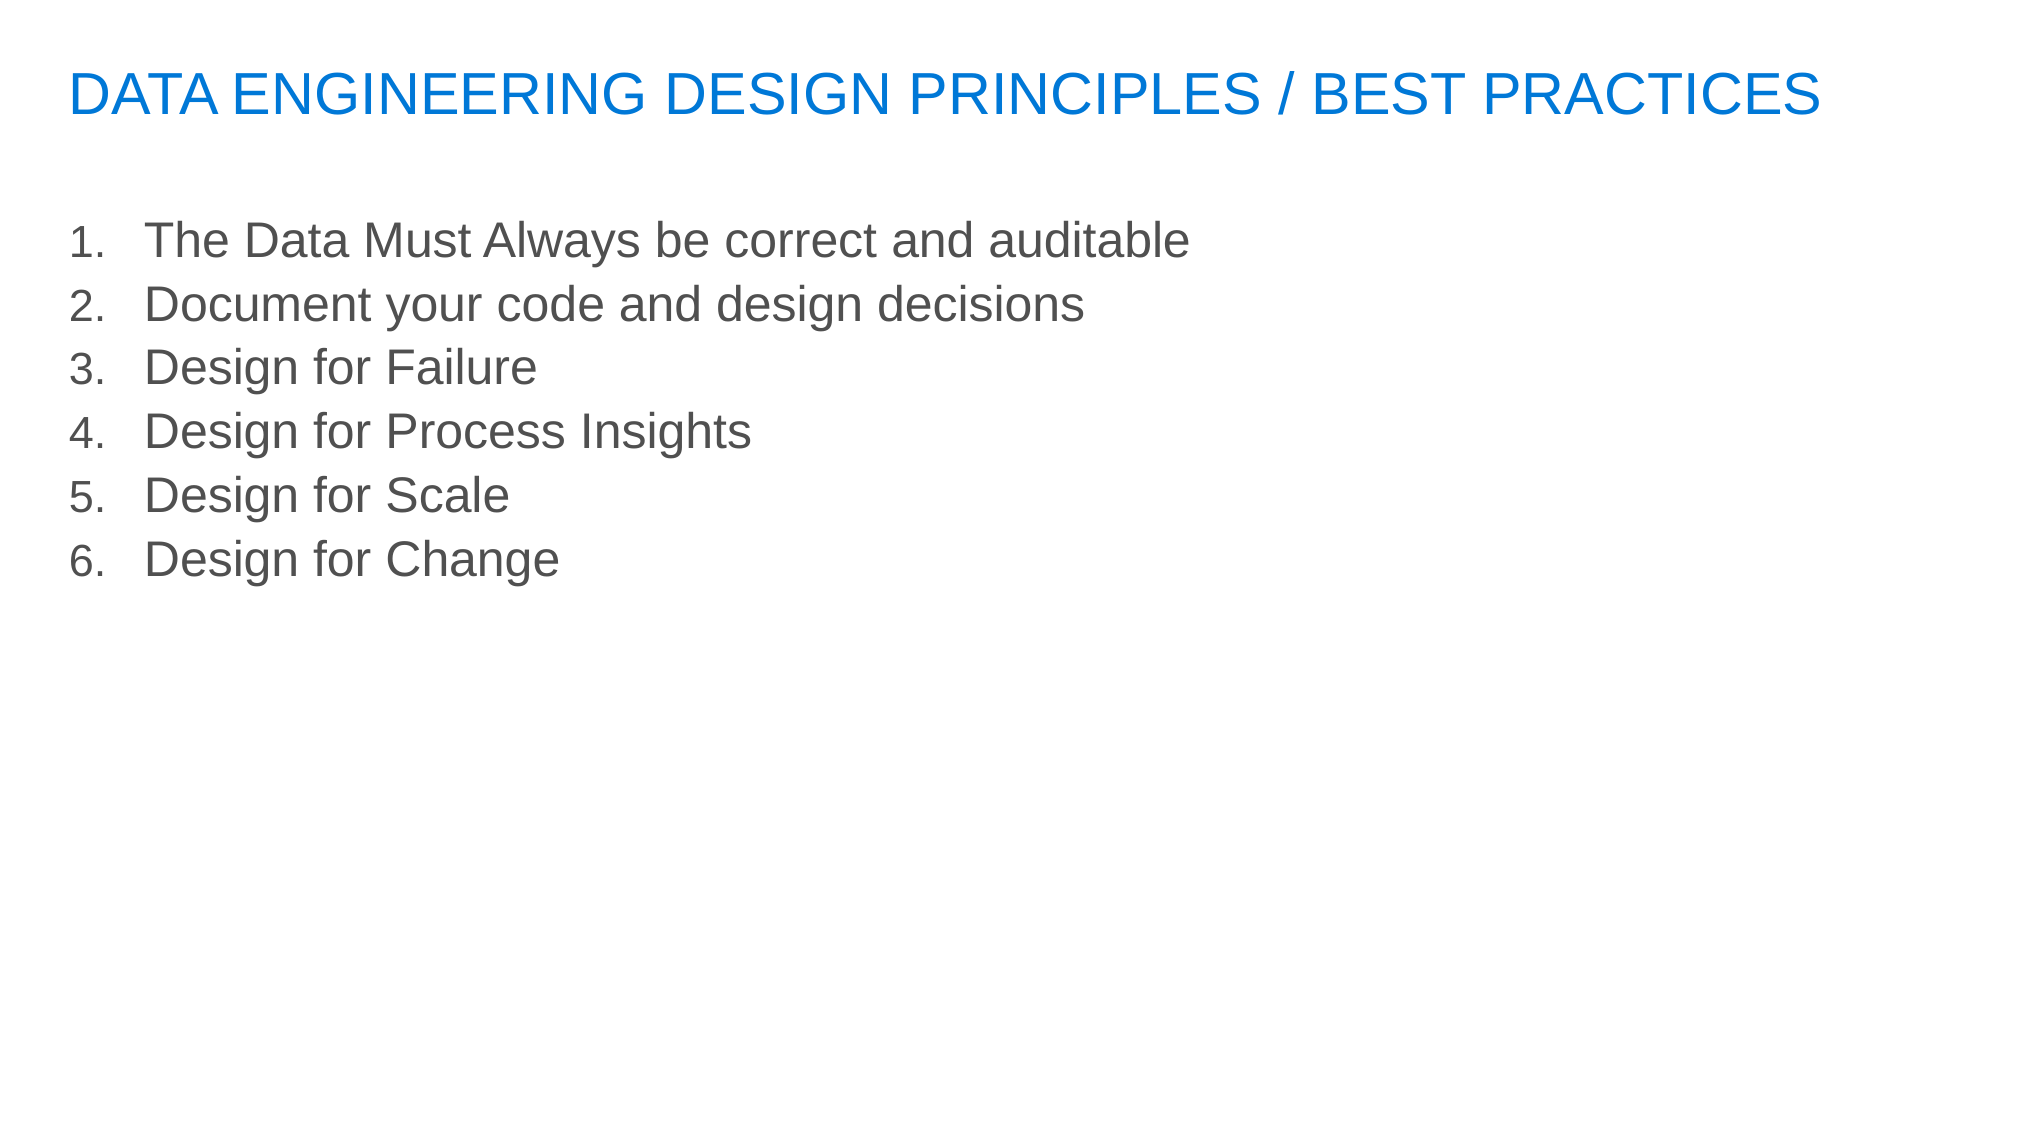

# Data Engineering Design Principles / best practices
The Data Must Always be correct and auditable
Document your code and design decisions
Design for Failure
Design for Process Insights
Design for Scale
Design for Change